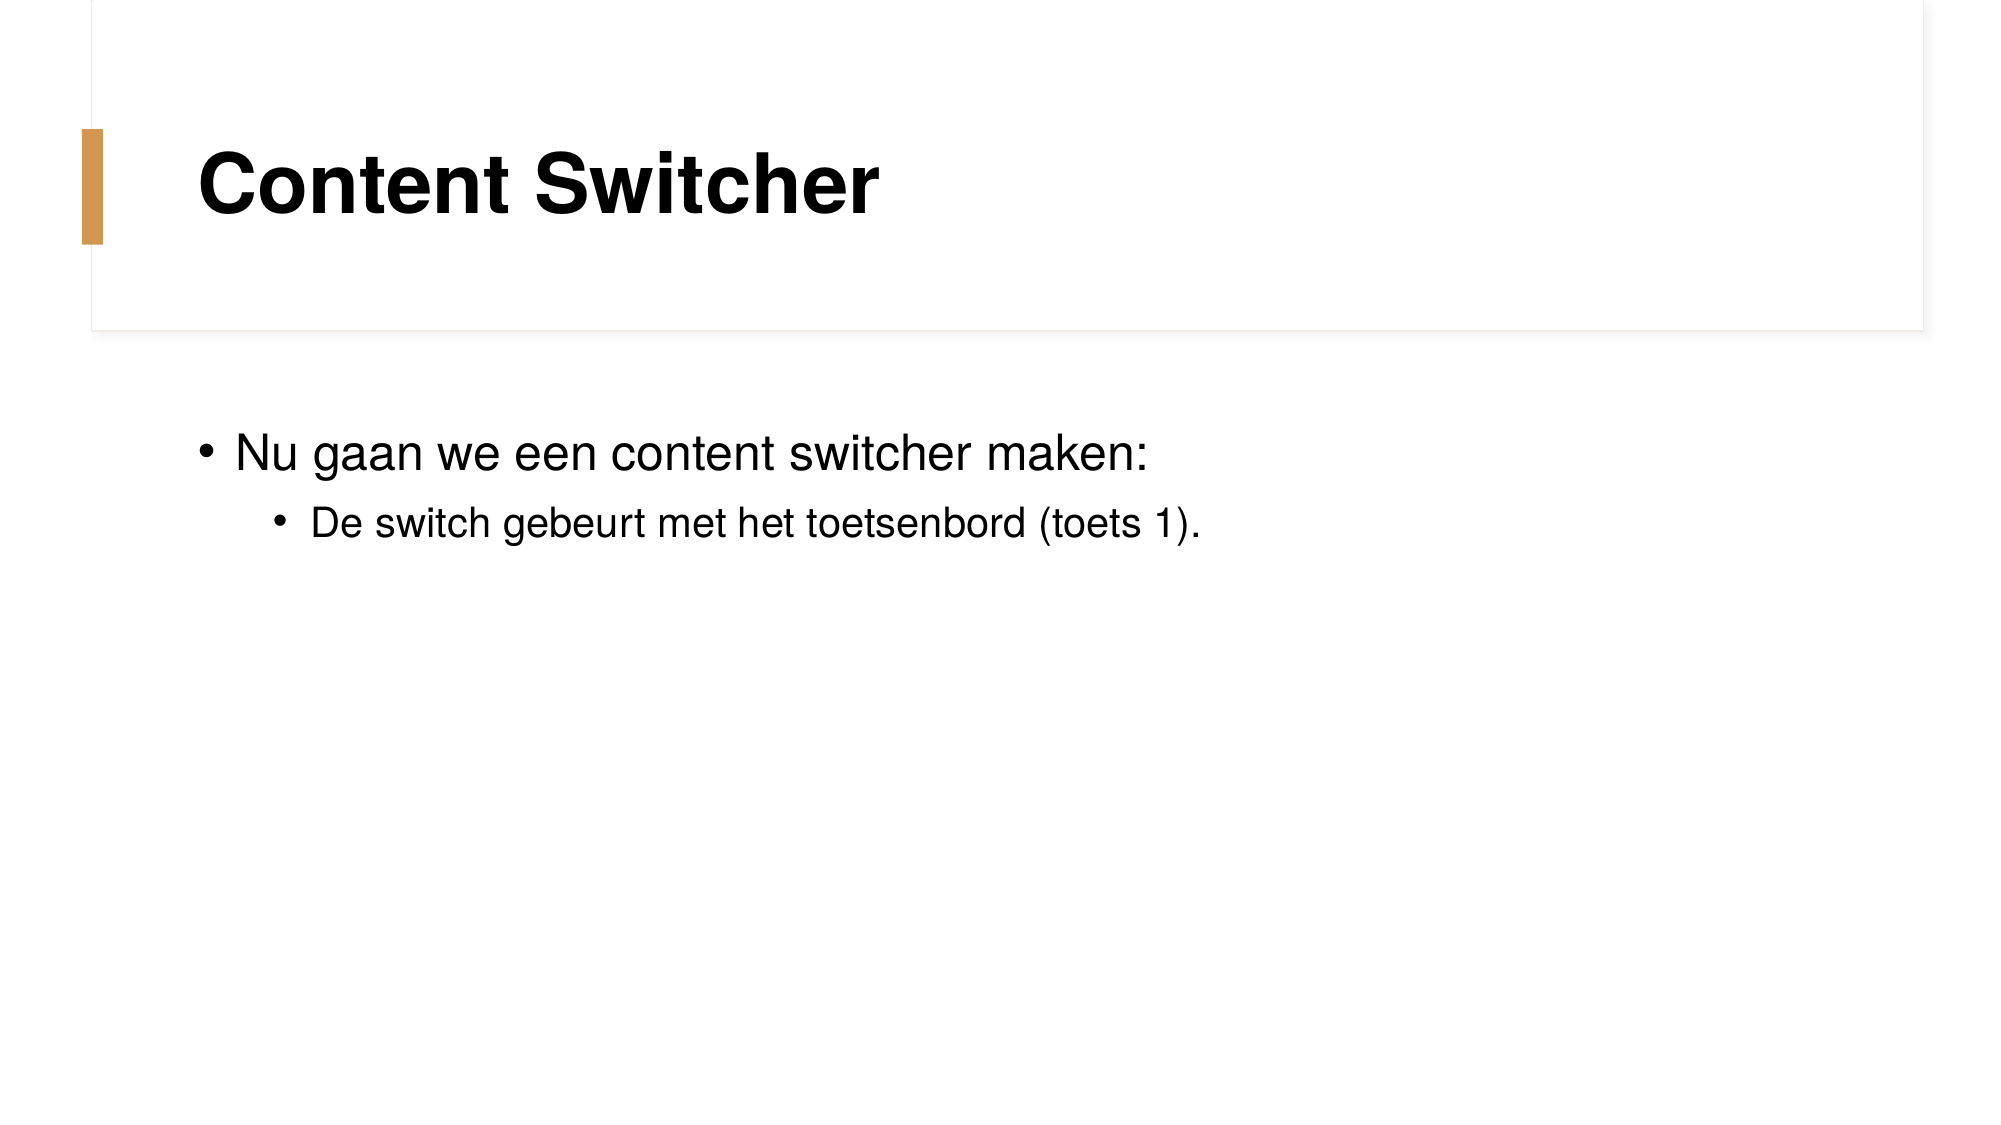

# Content Switcher
Nu gaan we een content switcher maken:
De switch gebeurt met het toetsenbord (toets 1).